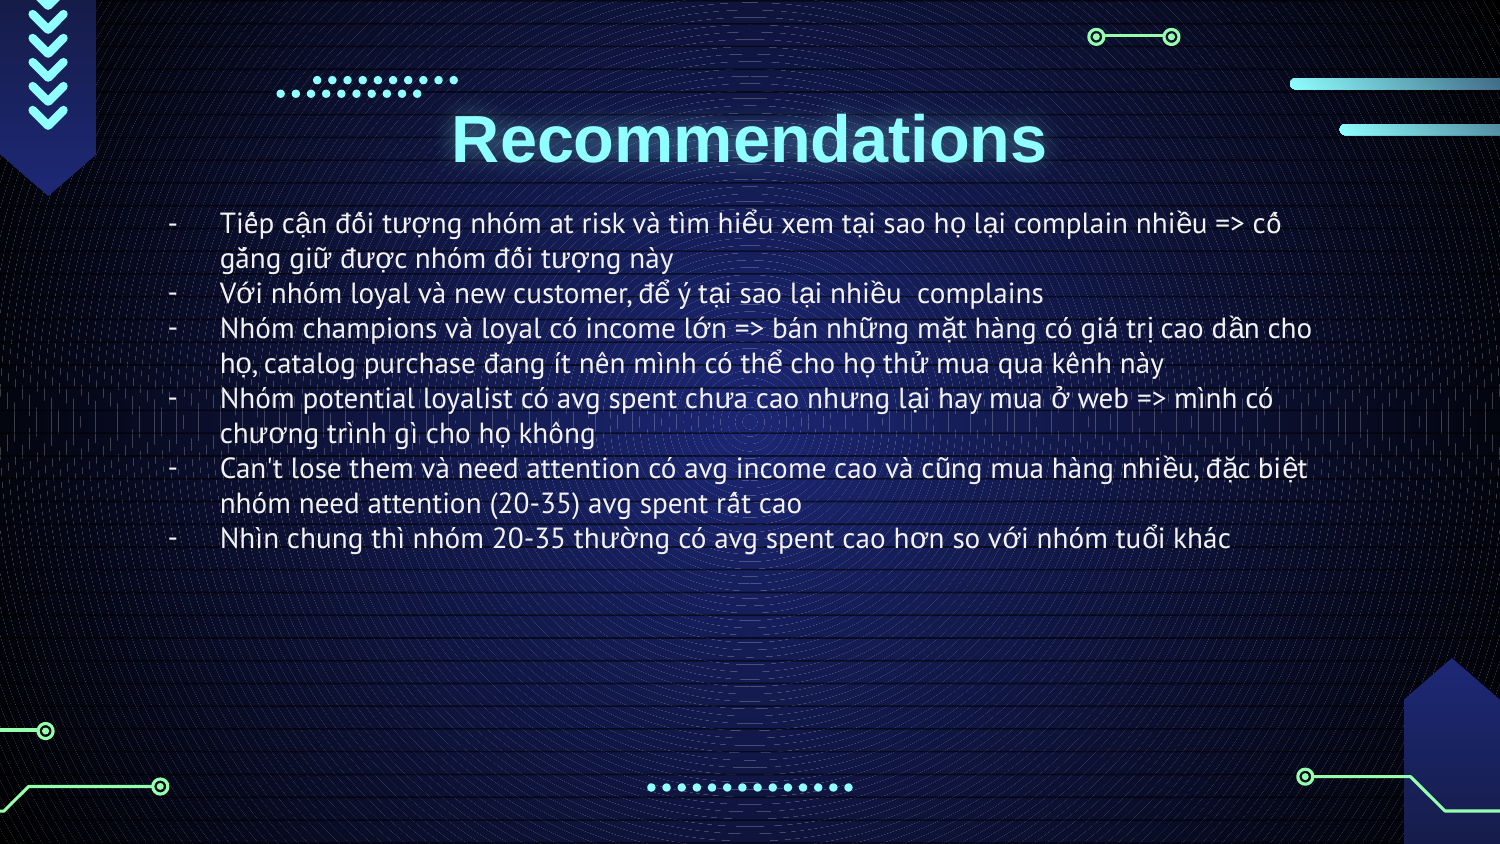

# Recommendations
Tiếp cận đối tượng nhóm at risk và tìm hiểu xem tại sao họ lại complain nhiều => cố gắng giữ được nhóm đối tượng này
Với nhóm loyal và new customer, để ý tại sao lại nhiều  complains
Nhóm champions và loyal có income lớn => bán những mặt hàng có giá trị cao dần cho họ, catalog purchase đang ít nên mình có thể cho họ thử mua qua kênh này
Nhóm potential loyalist có avg spent chưa cao nhưng lại hay mua ở web => mình có chương trình gì cho họ không
Can't lose them và need attention có avg income cao và cũng mua hàng nhiều, đặc biệt nhóm need attention (20-35) avg spent rất cao
Nhìn chung thì nhóm 20-35 thường có avg spent cao hơn so với nhóm tuổi khác